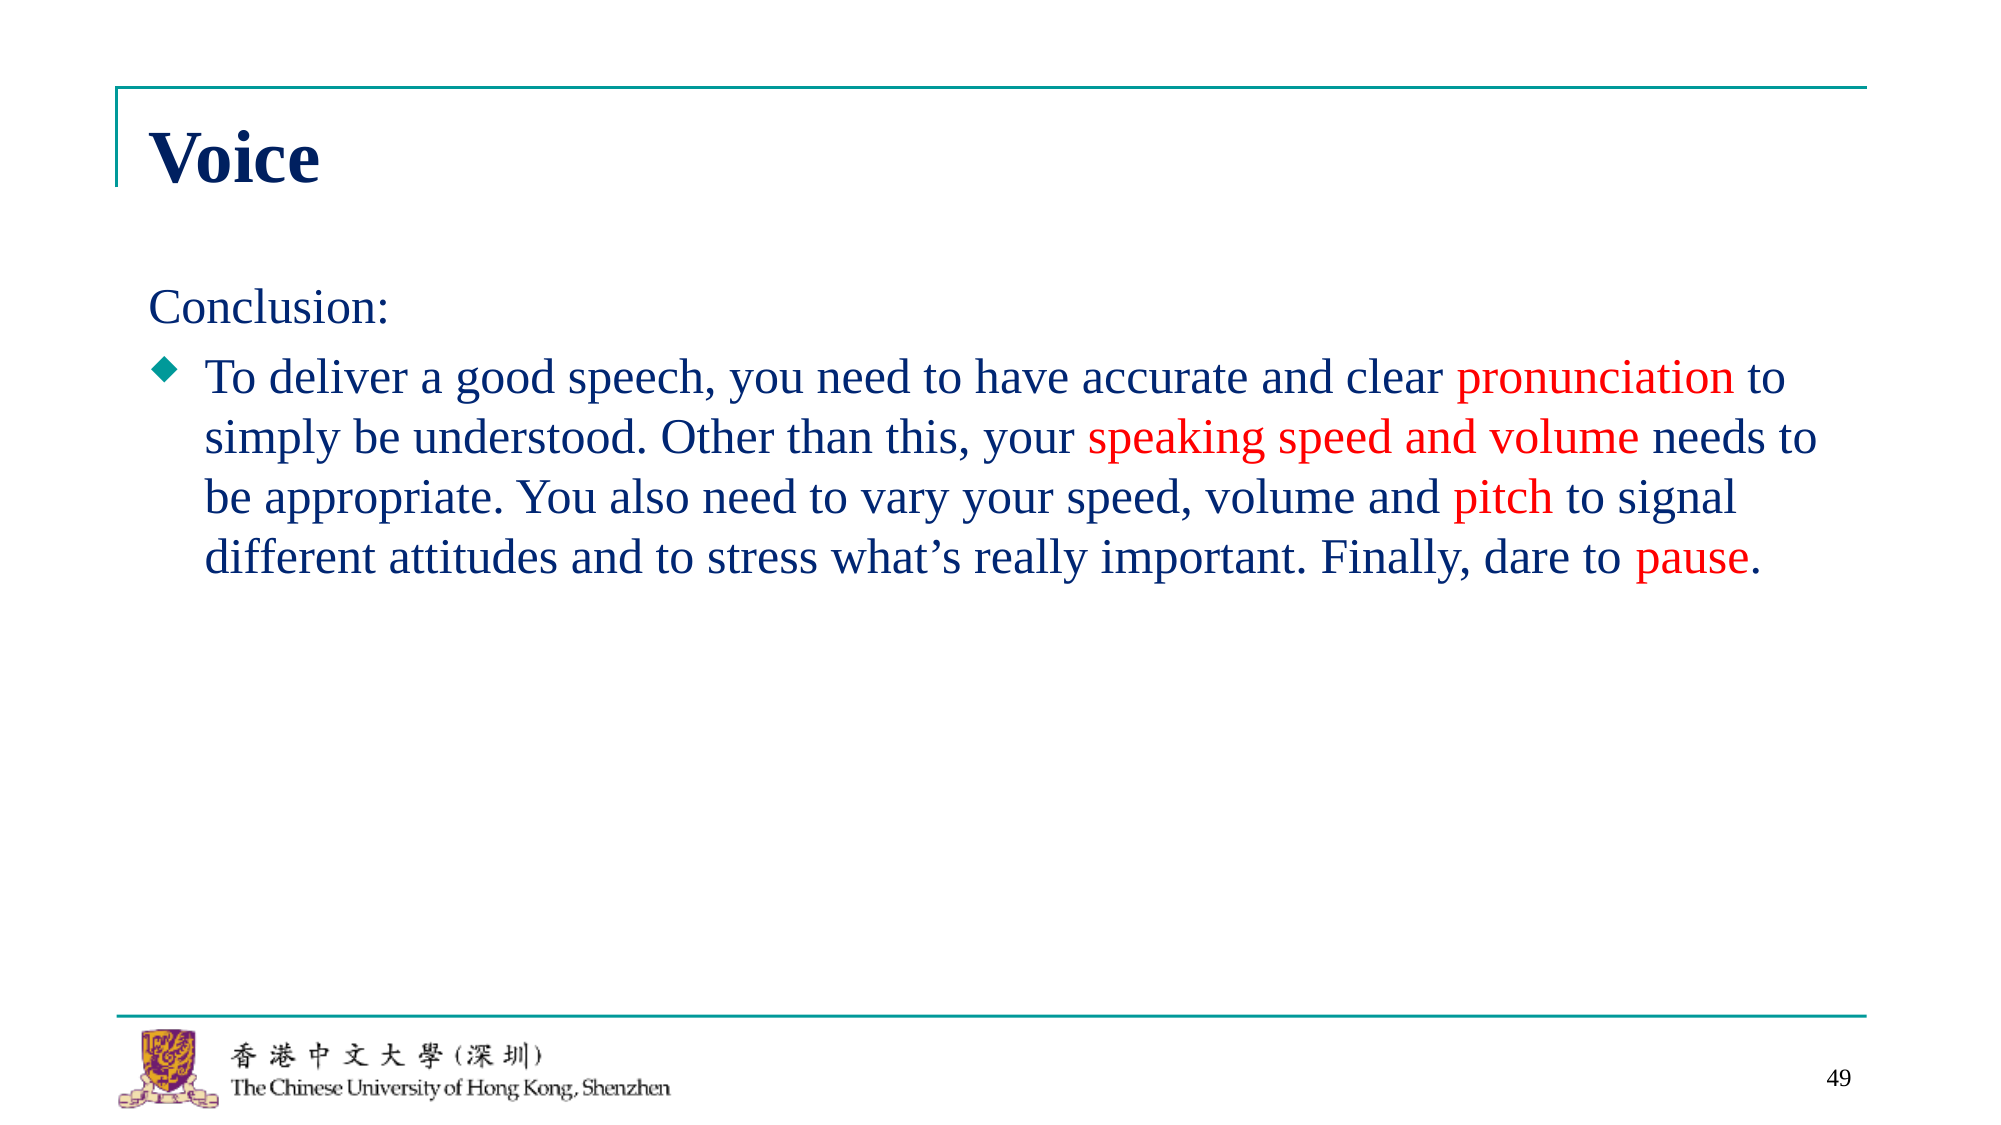

# Voice
Conclusion:
To deliver a good speech, you need to have accurate and clear pronunciation to simply be understood. Other than this, your speaking speed and volume needs to be appropriate. You also need to vary your speed, volume and pitch to signal different attitudes and to stress what’s really important. Finally, dare to pause.

49